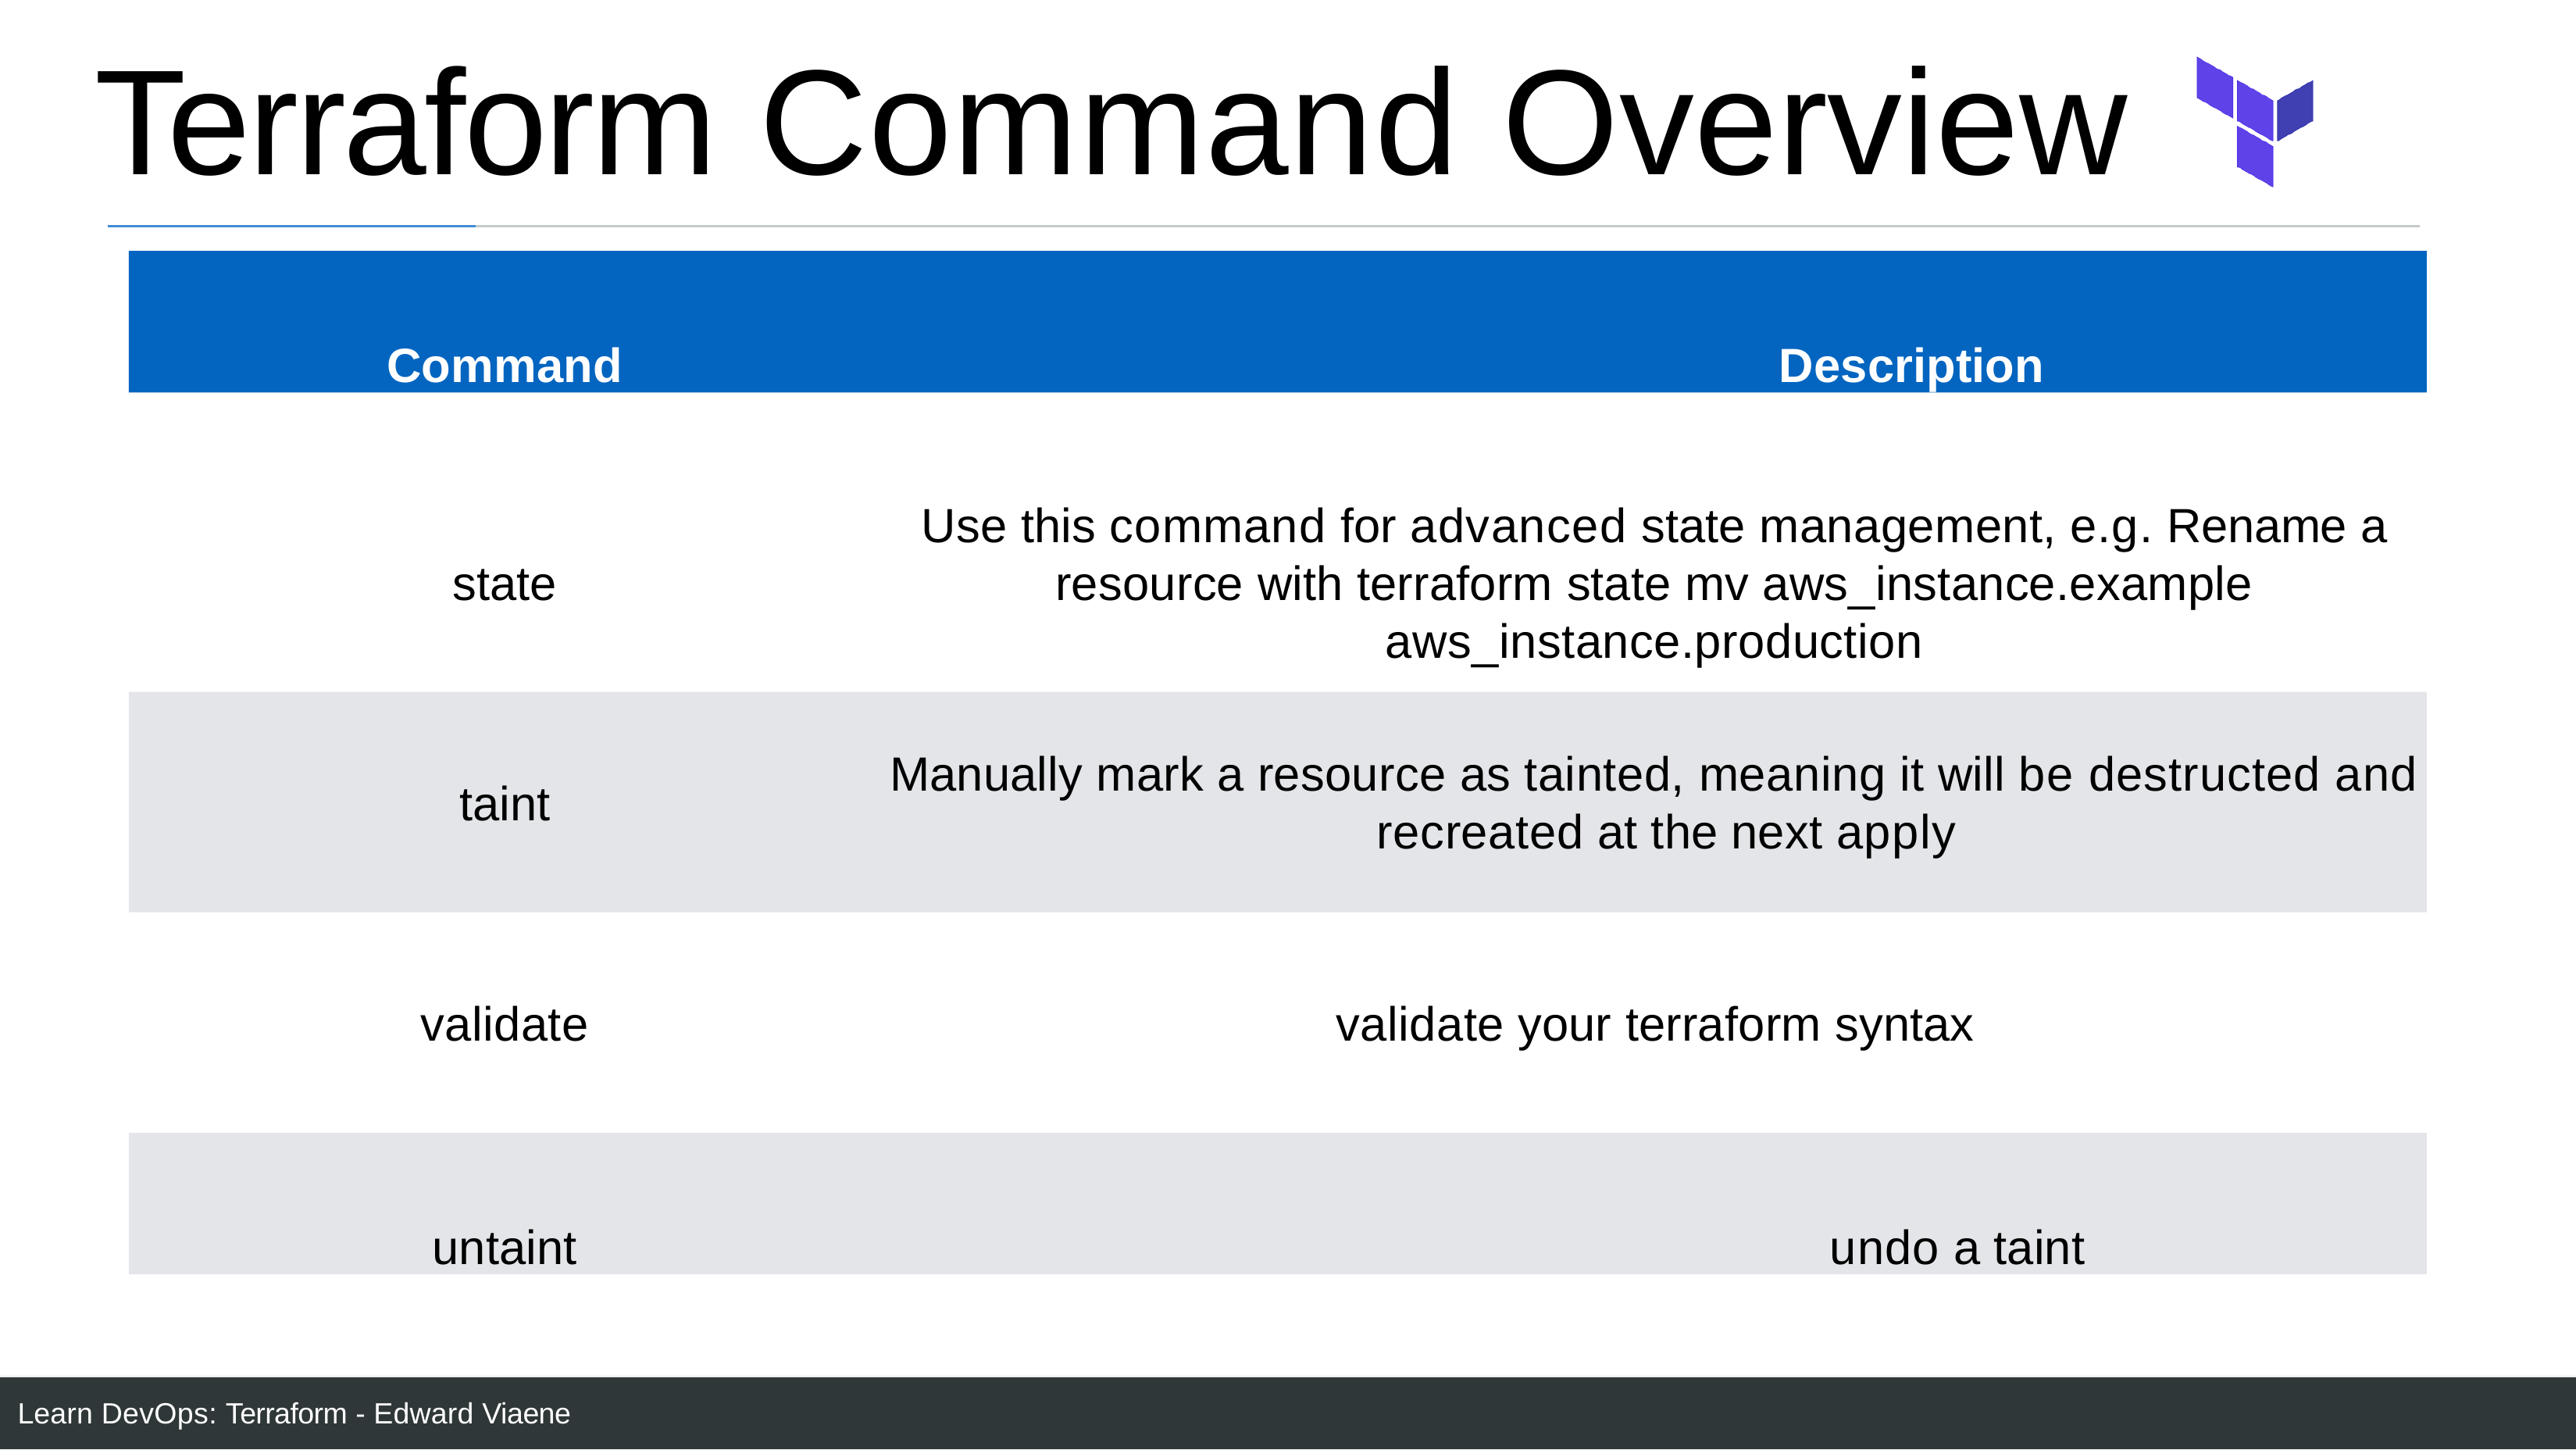

# Terraform Command Overview

Command	Description
Use this command for advanced state management, e.g. Rename a  resource with terraform state mv aws_instance.example  aws_instance.production
state

Manually mark a resource as tainted, meaning it will be destructed and  recreated at the next apply
taint
validate	validate your terraform syntax

untaint	undo a taint
Learn DevOps: Terraform - Edward Viaene